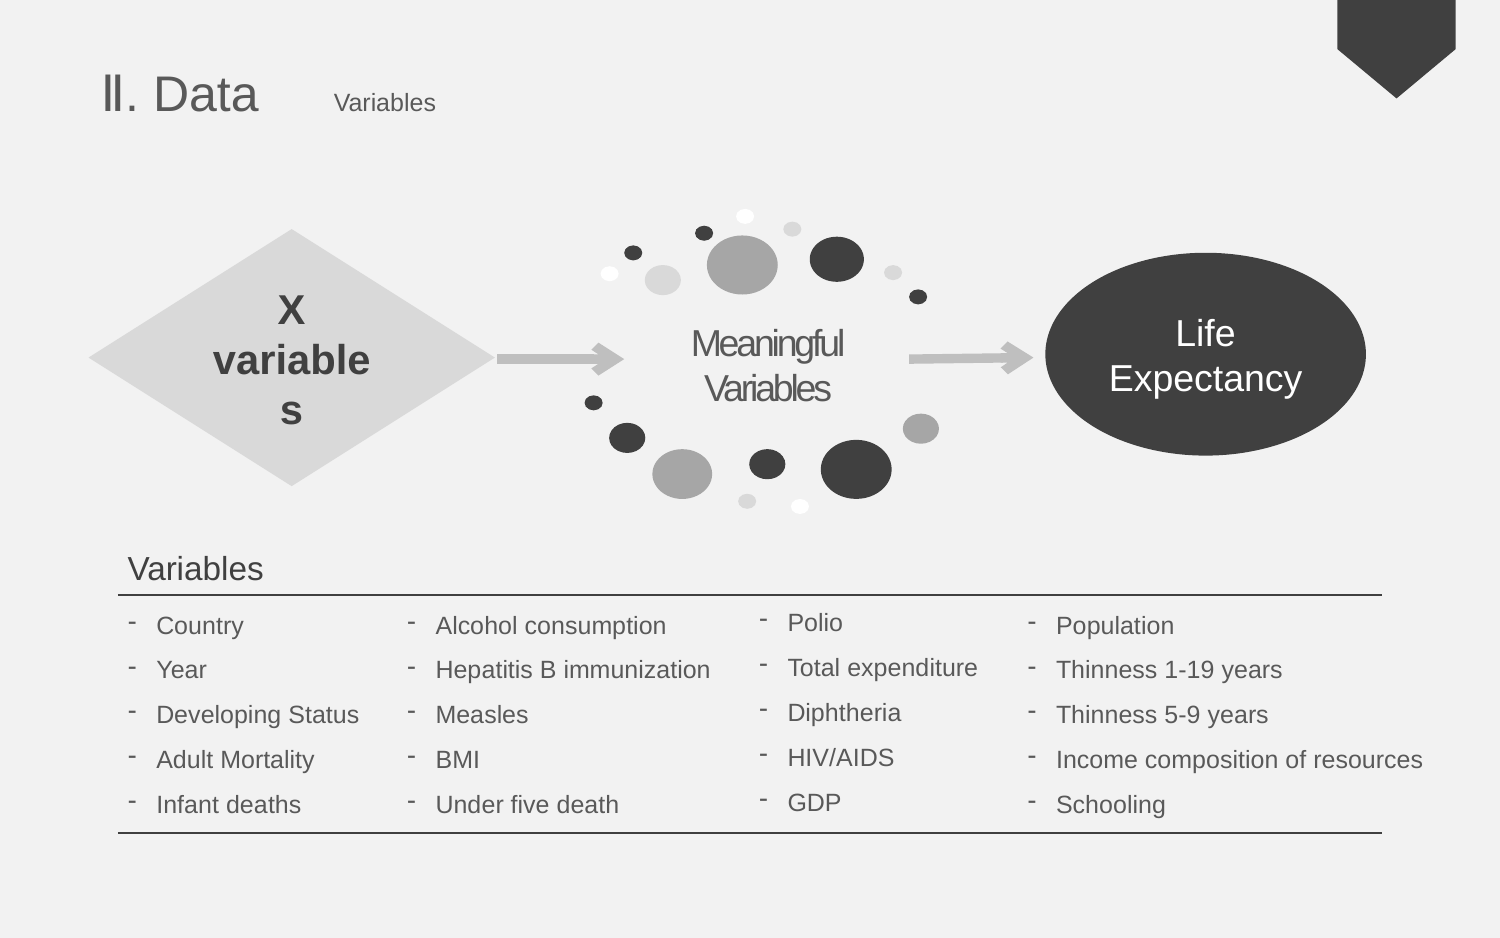

Ⅱ. Data　 Variables

X variables

Life Expectancy

Meaningful
Variables

Variables
Polio
Total expenditure
Diphtheria
HIV/AIDS
GDP
Country
Year
Developing Status
Adult Mortality
Infant deaths
Alcohol consumption
Hepatitis B immunization
Measles
BMI
Under five death
Population
Thinness 1-19 years
Thinness 5-9 years
Income composition of resources
Schooling